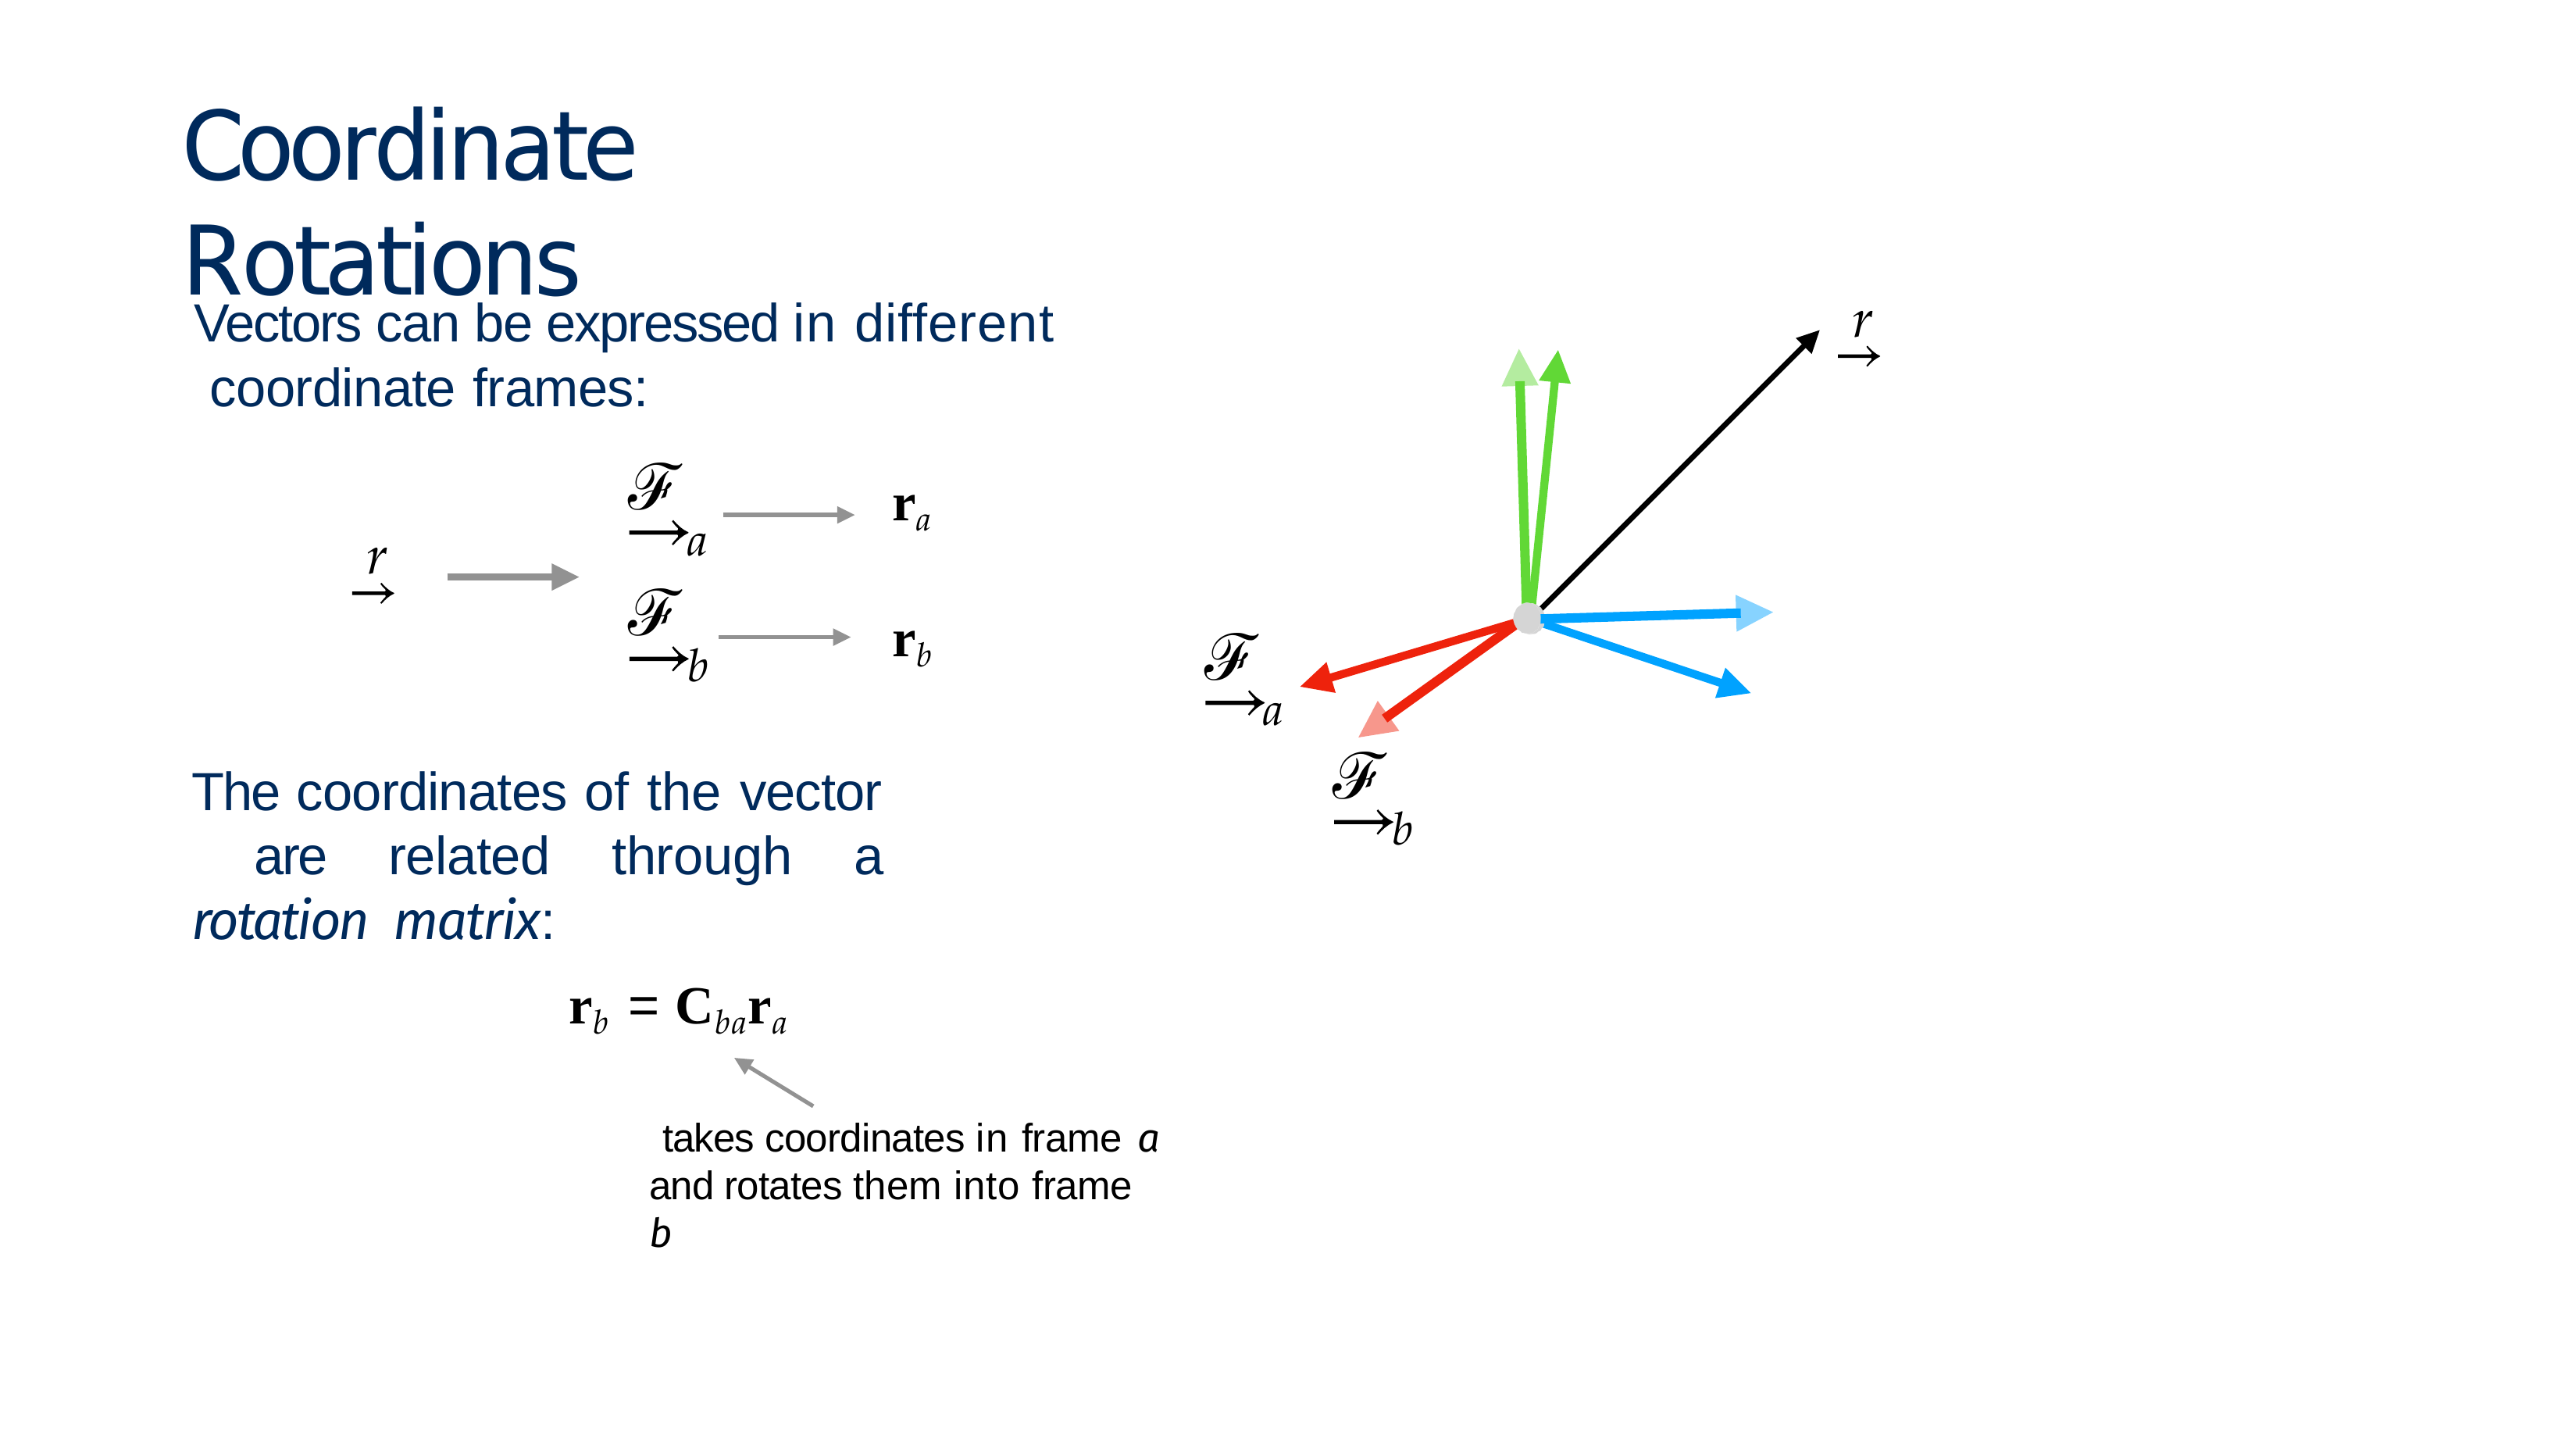

# Coordinate Rotations
r
Vectors can be expressed in different  coordinate frames:

ℱ
ra

a

r

ℱ

rb

ℱ

b

a

ℱ
The coordinates of the vector  are related through a rotation  matrix:
rb  = Cbara
takes coordinates in frame a
and rotates them into frame b
b